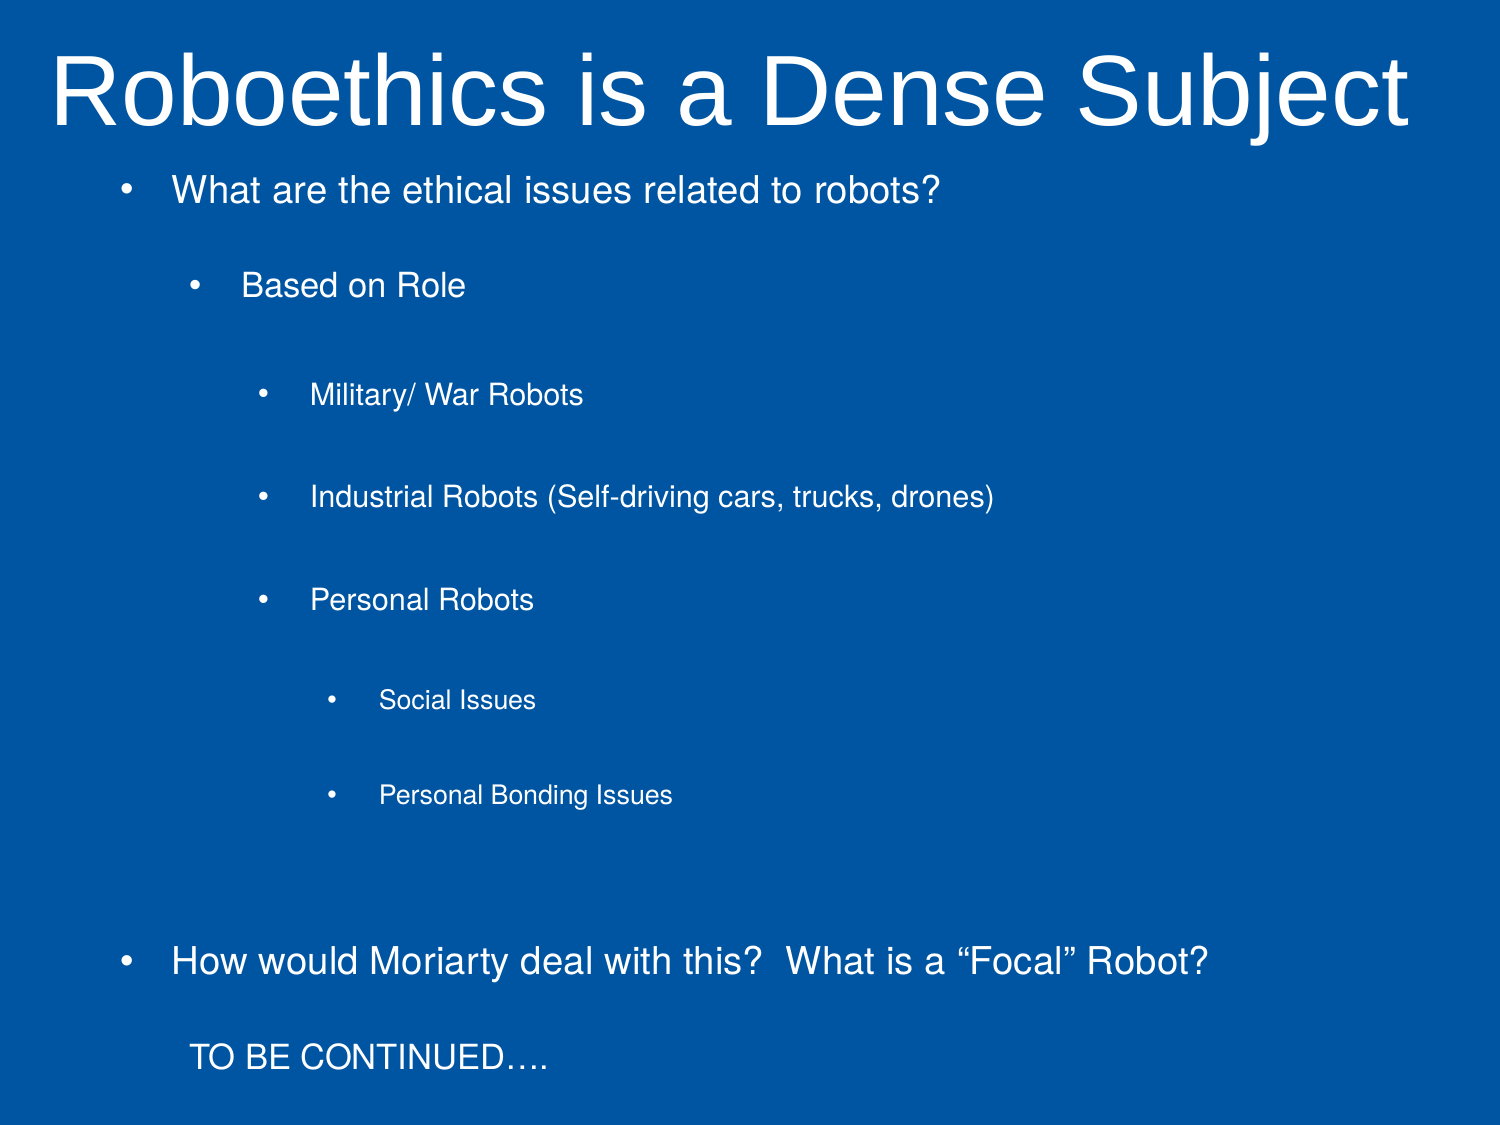

# Roboethics is a Dense Subject
What are the ethical issues related to robots?

Based on Role

Military/ War Robots

Industrial Robots (Self-driving cars, trucks, drones)

Personal Robots

Social Issues

Personal Bonding Issues

How would Moriarty deal with this?  What is a “Focal” Robot?

TO BE CONTINUED….